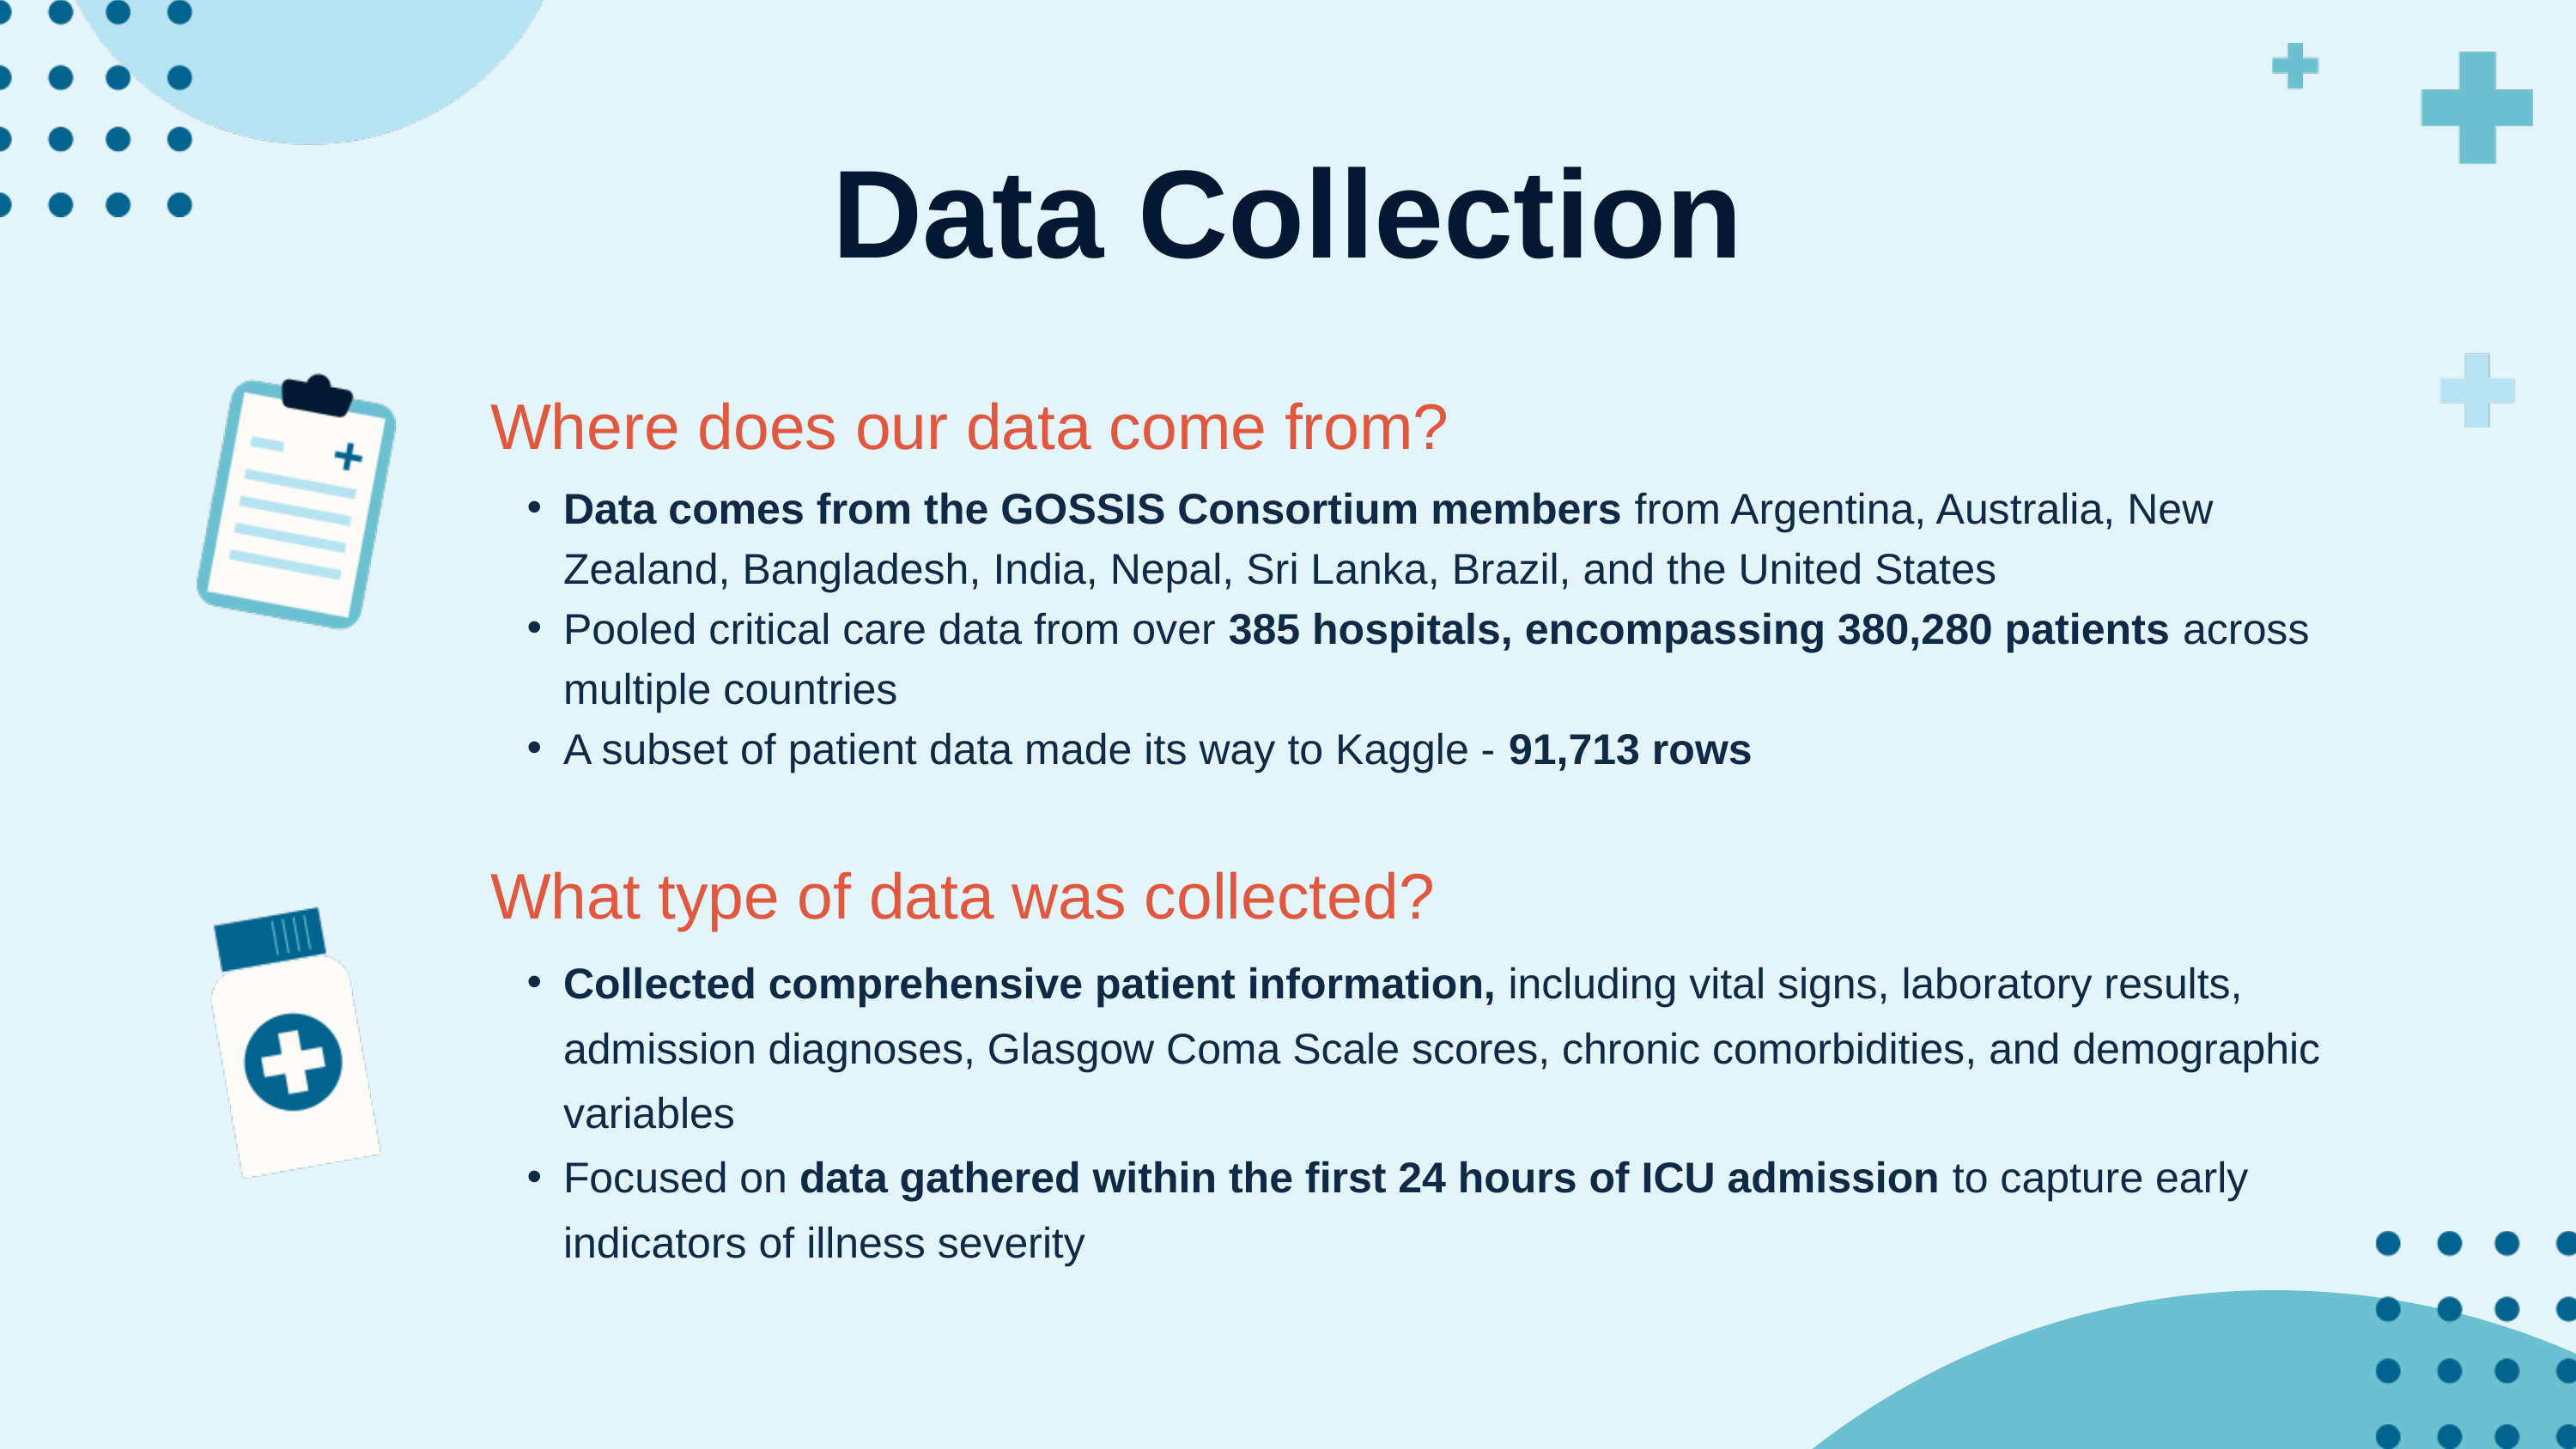

Data Collection

Where does our data come from?
Data comes from the GOSSIS Consortium members from Argentina, Australia, New Zealand, Bangladesh, India, Nepal, Sri Lanka, Brazil, and the United States
Pooled critical care data from over 385 hospitals, encompassing 380,280 patients across multiple countries
A subset of patient data made its way to Kaggle - 91,713 rows

What type of data was collected?

Collected comprehensive patient information, including vital signs, laboratory results, admission diagnoses, Glasgow Coma Scale scores, chronic comorbidities, and demographic variables
Focused on data gathered within the first 24 hours of ICU admission to capture early indicators of illness severity